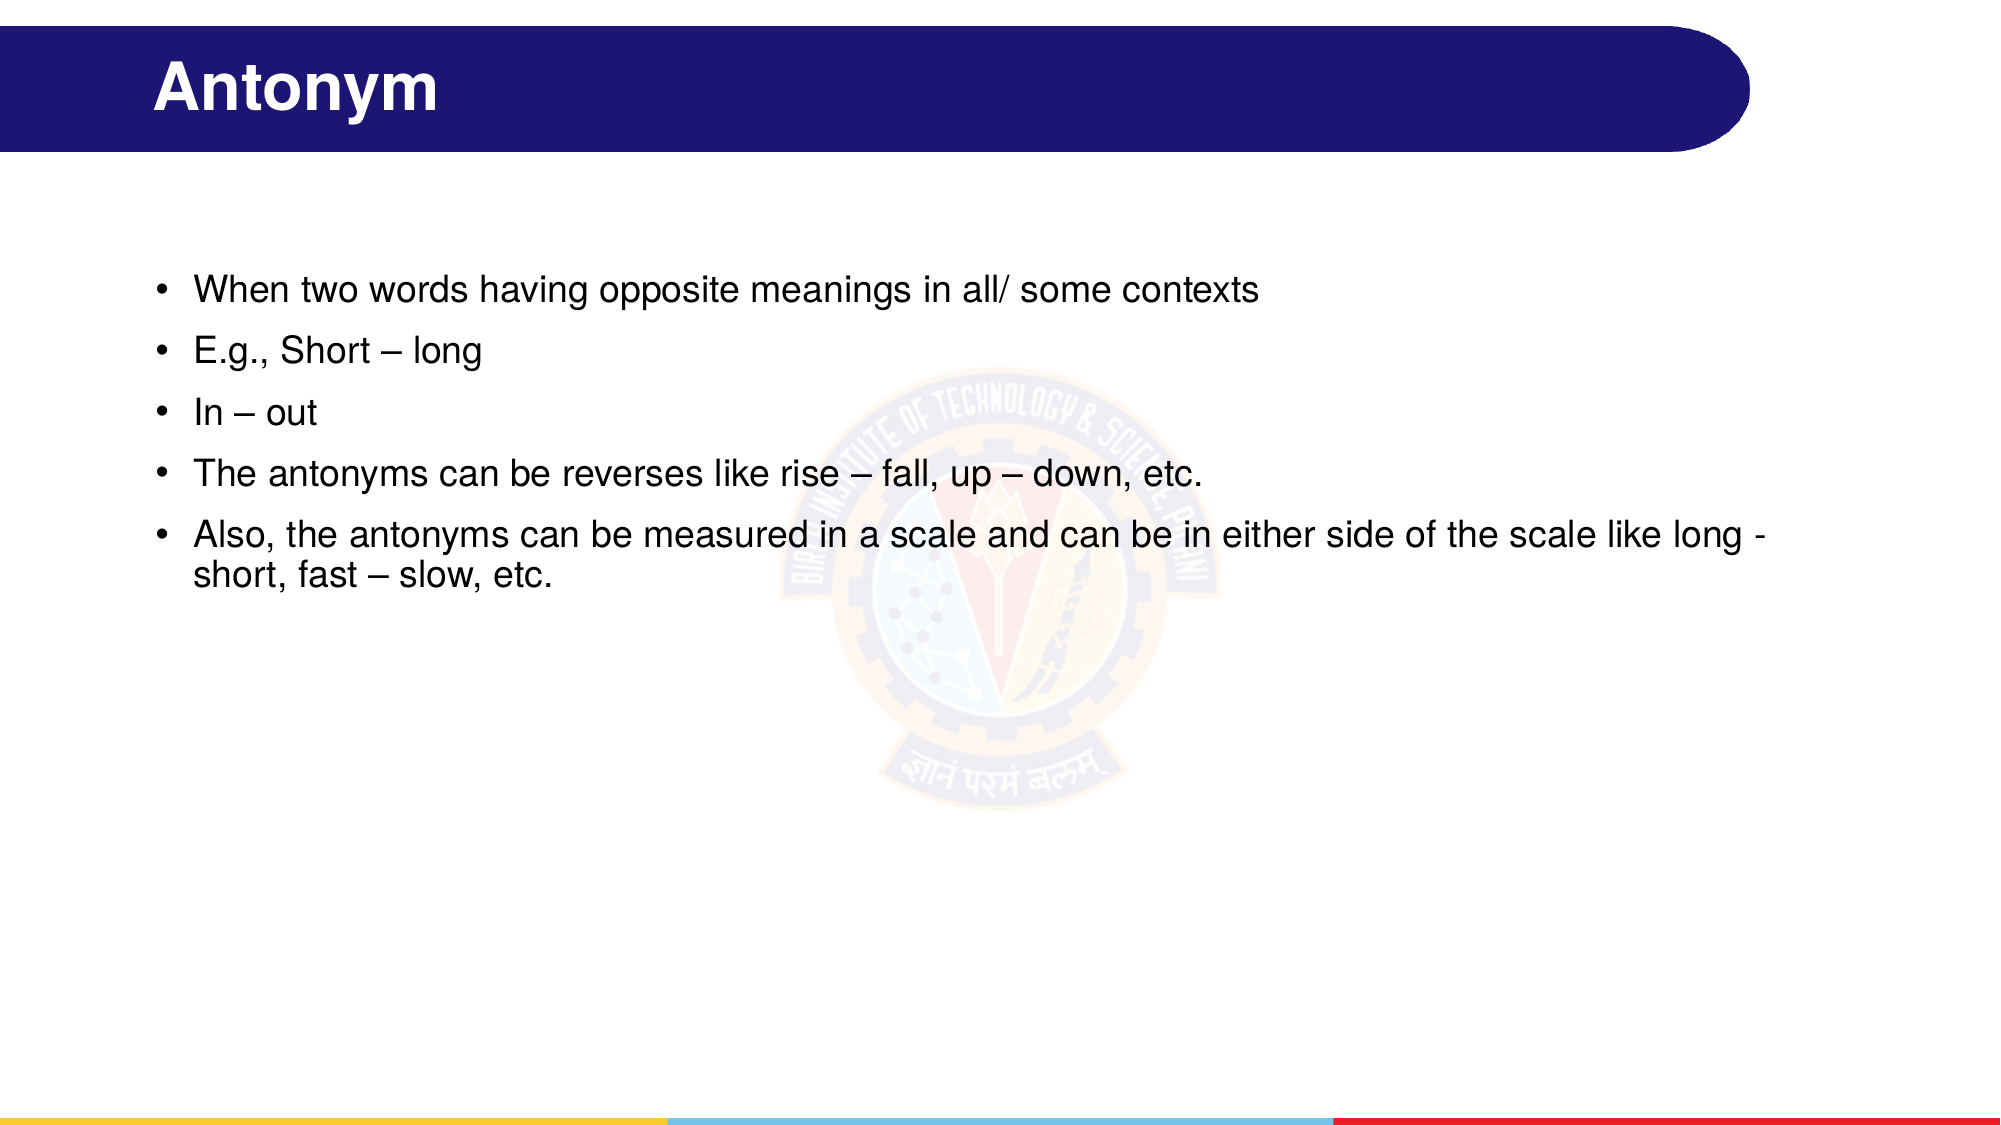

# Antonym

When two words having opposite meanings in all/ some contexts
E.g., Short – long
In – out
The antonyms can be reverses like rise – fall, up – down, etc.
Also, the antonyms can be measured in a scale and can be in either side of the scale like long - short, fast – slow, etc.